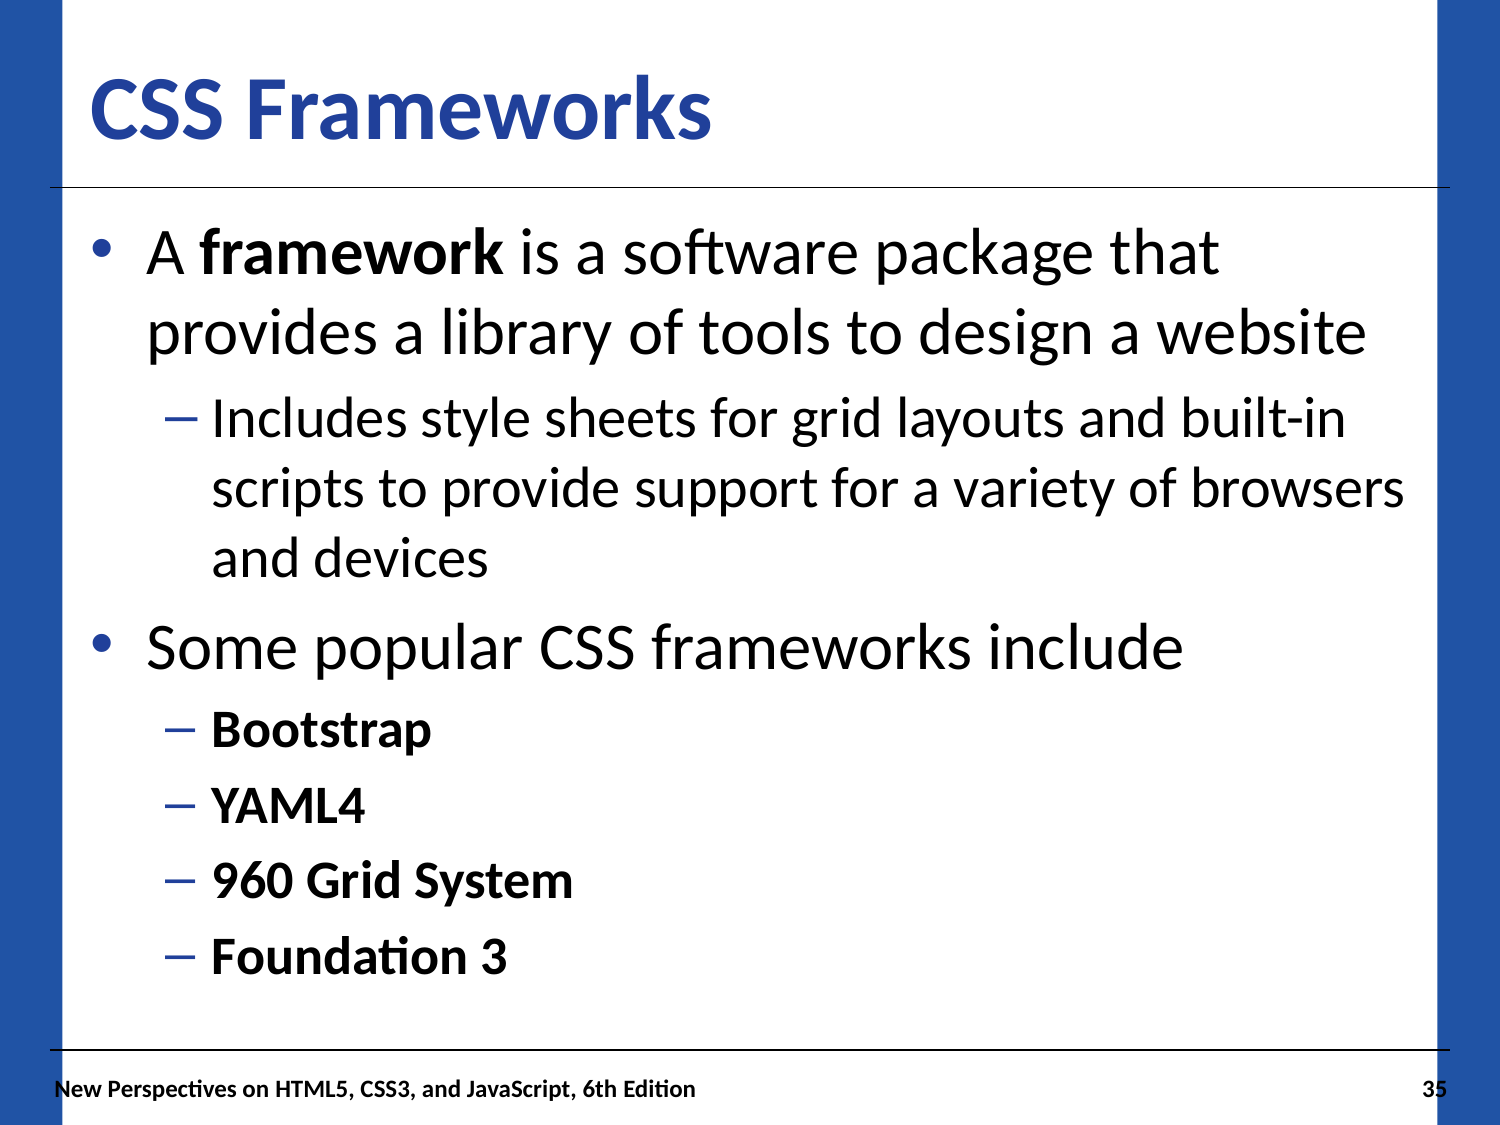

# CSS Frameworks
A framework is a software package that provides a library of tools to design a website
Includes style sheets for grid layouts and built-in scripts to provide support for a variety of browsers and devices
Some popular CSS frameworks include
Bootstrap
YAML4
960 Grid System
Foundation 3
New Perspectives on HTML5, CSS3, and JavaScript, 6th Edition
35